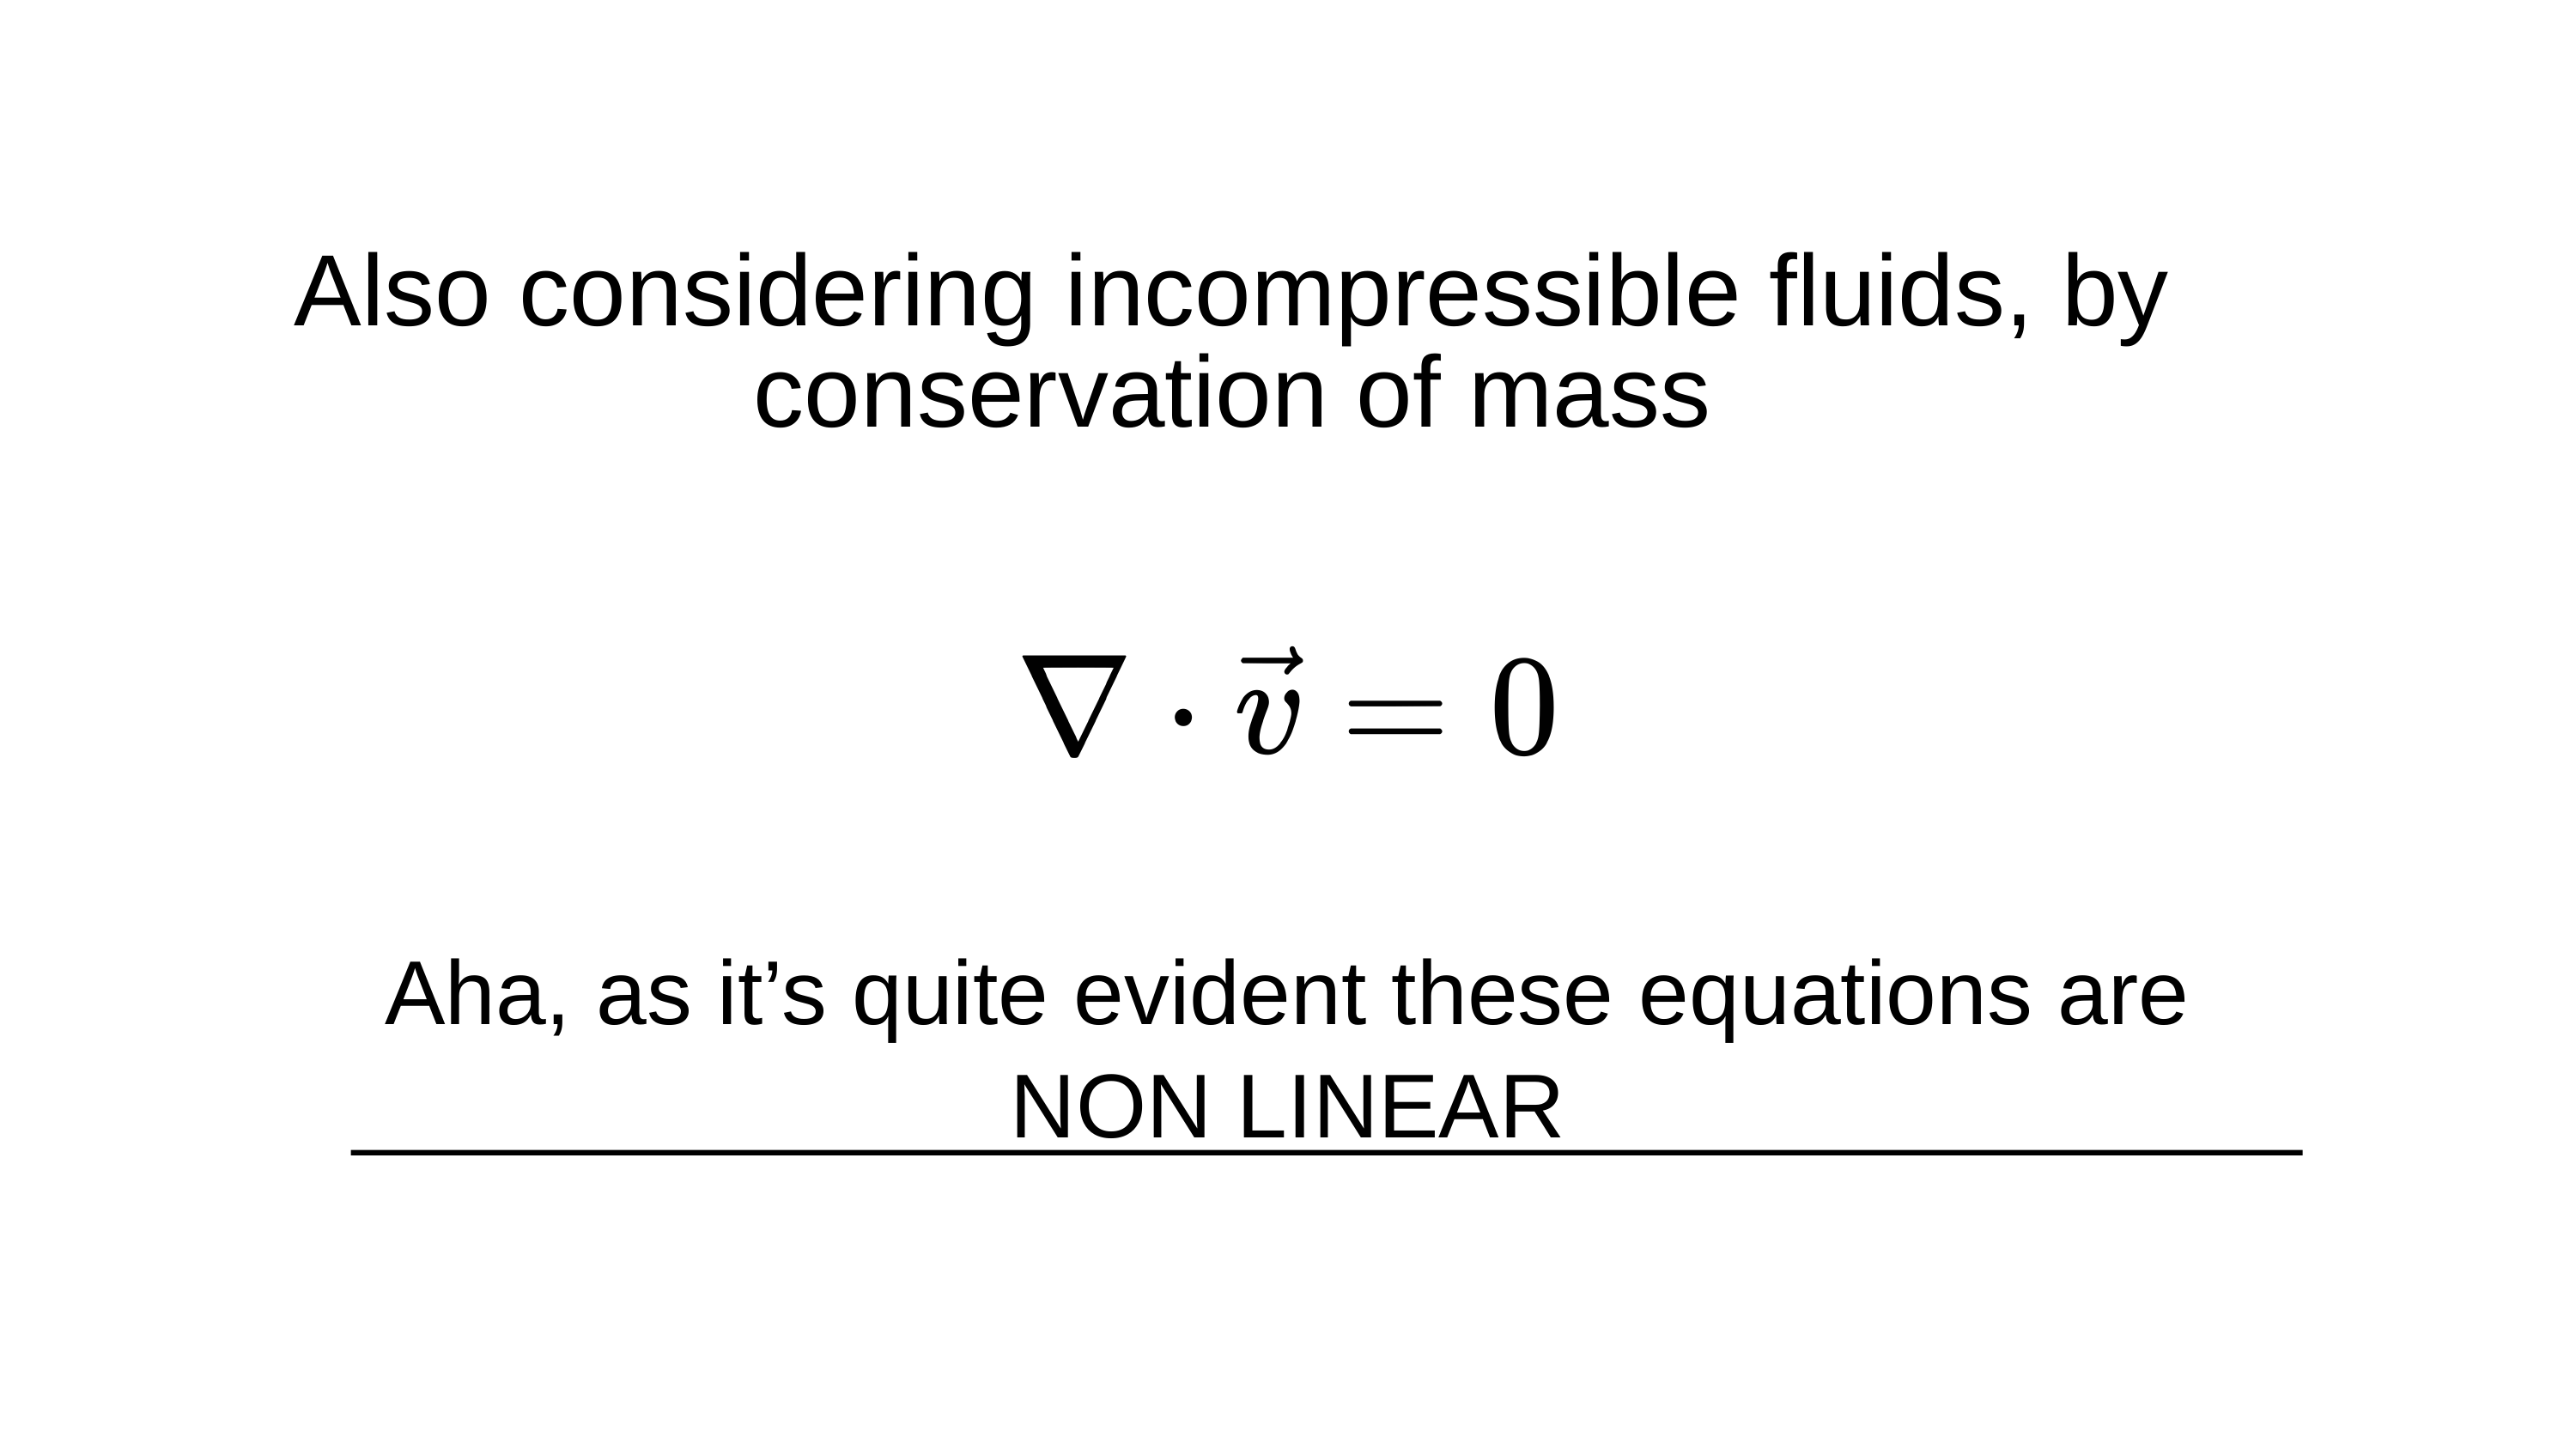

Also considering incompressible fluids, by conservation of mass

Aha, as it’s quite evident these equations are
NON LINEAR